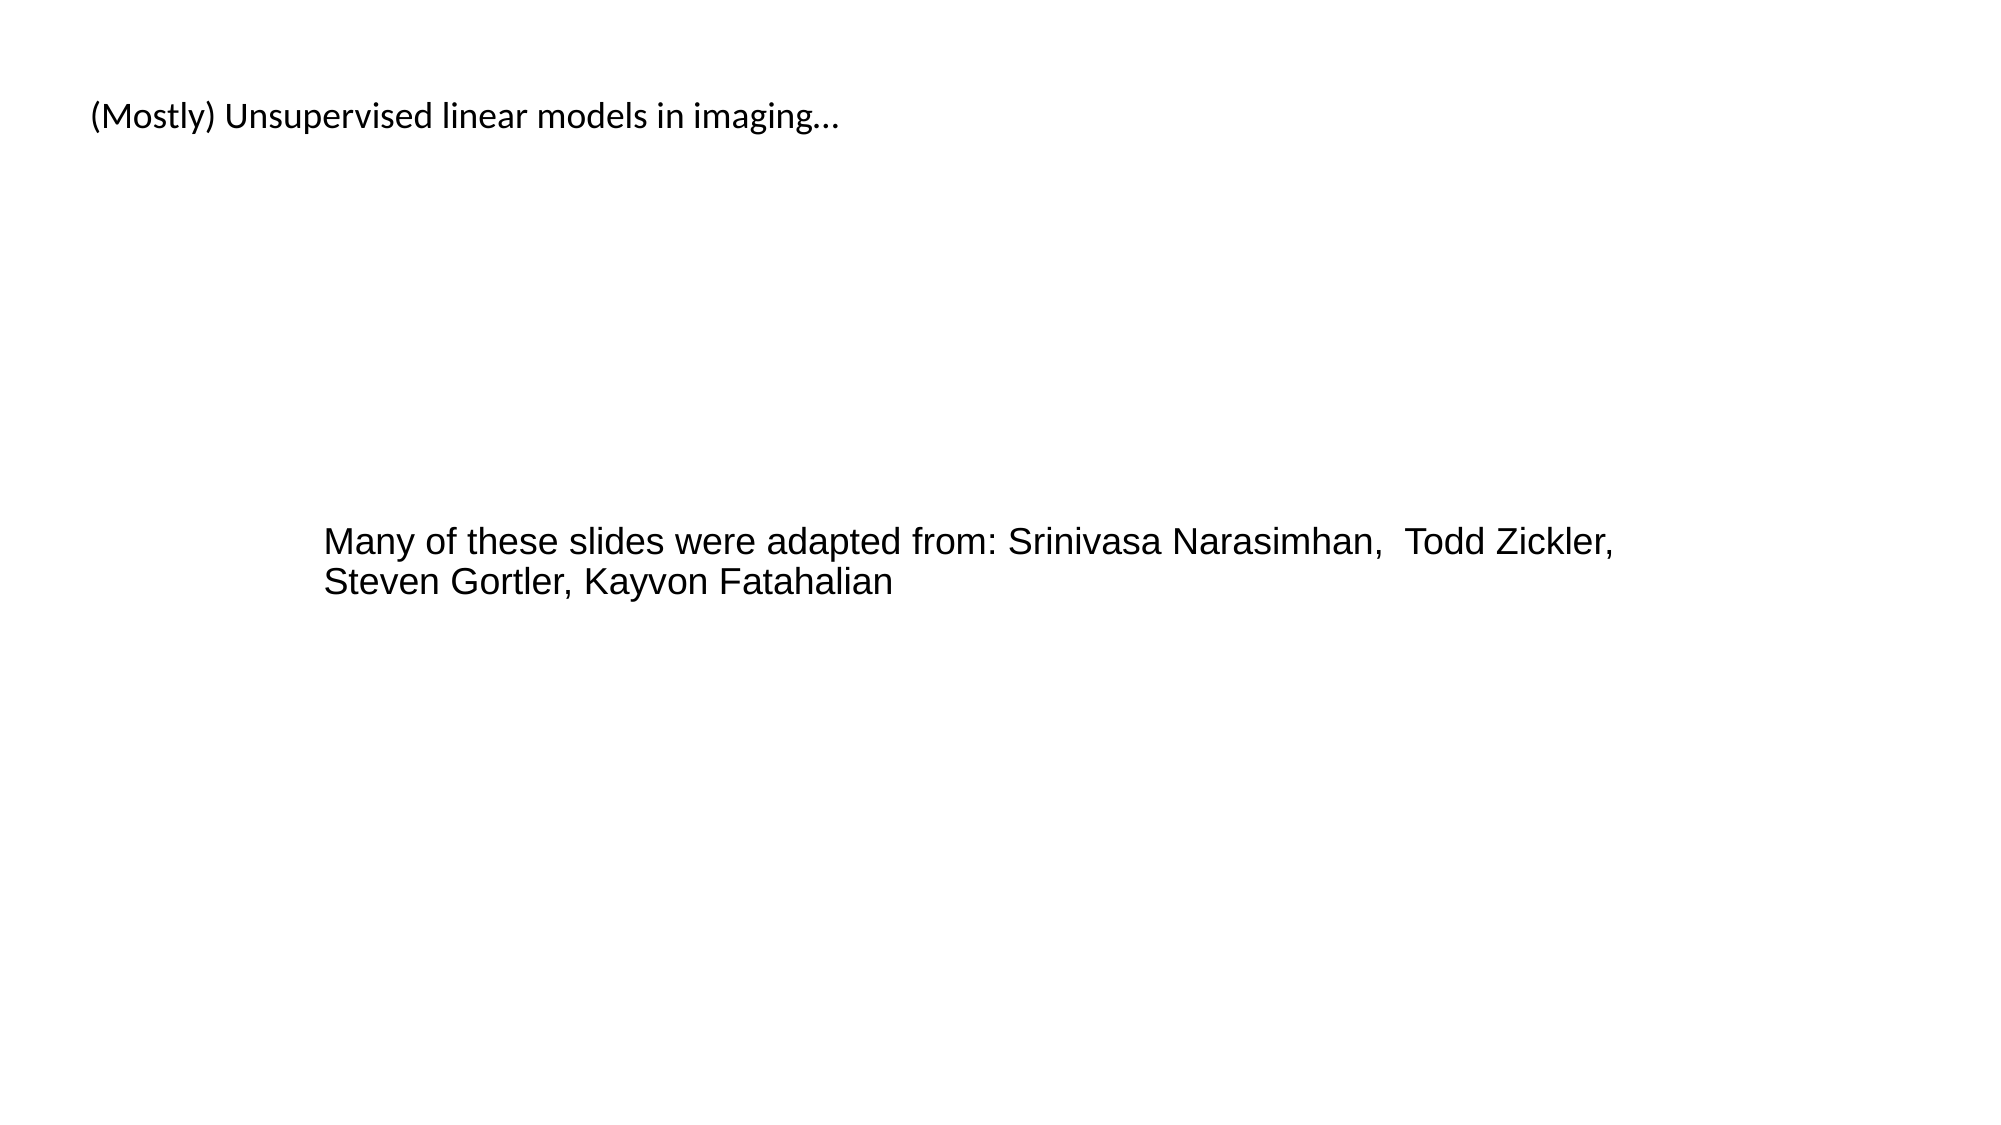

(Mostly) Unsupervised linear models in imaging…
Many of these slides were adapted from: Srinivasa Narasimhan,  Todd Zickler, Steven Gortler, Kayvon Fatahalian